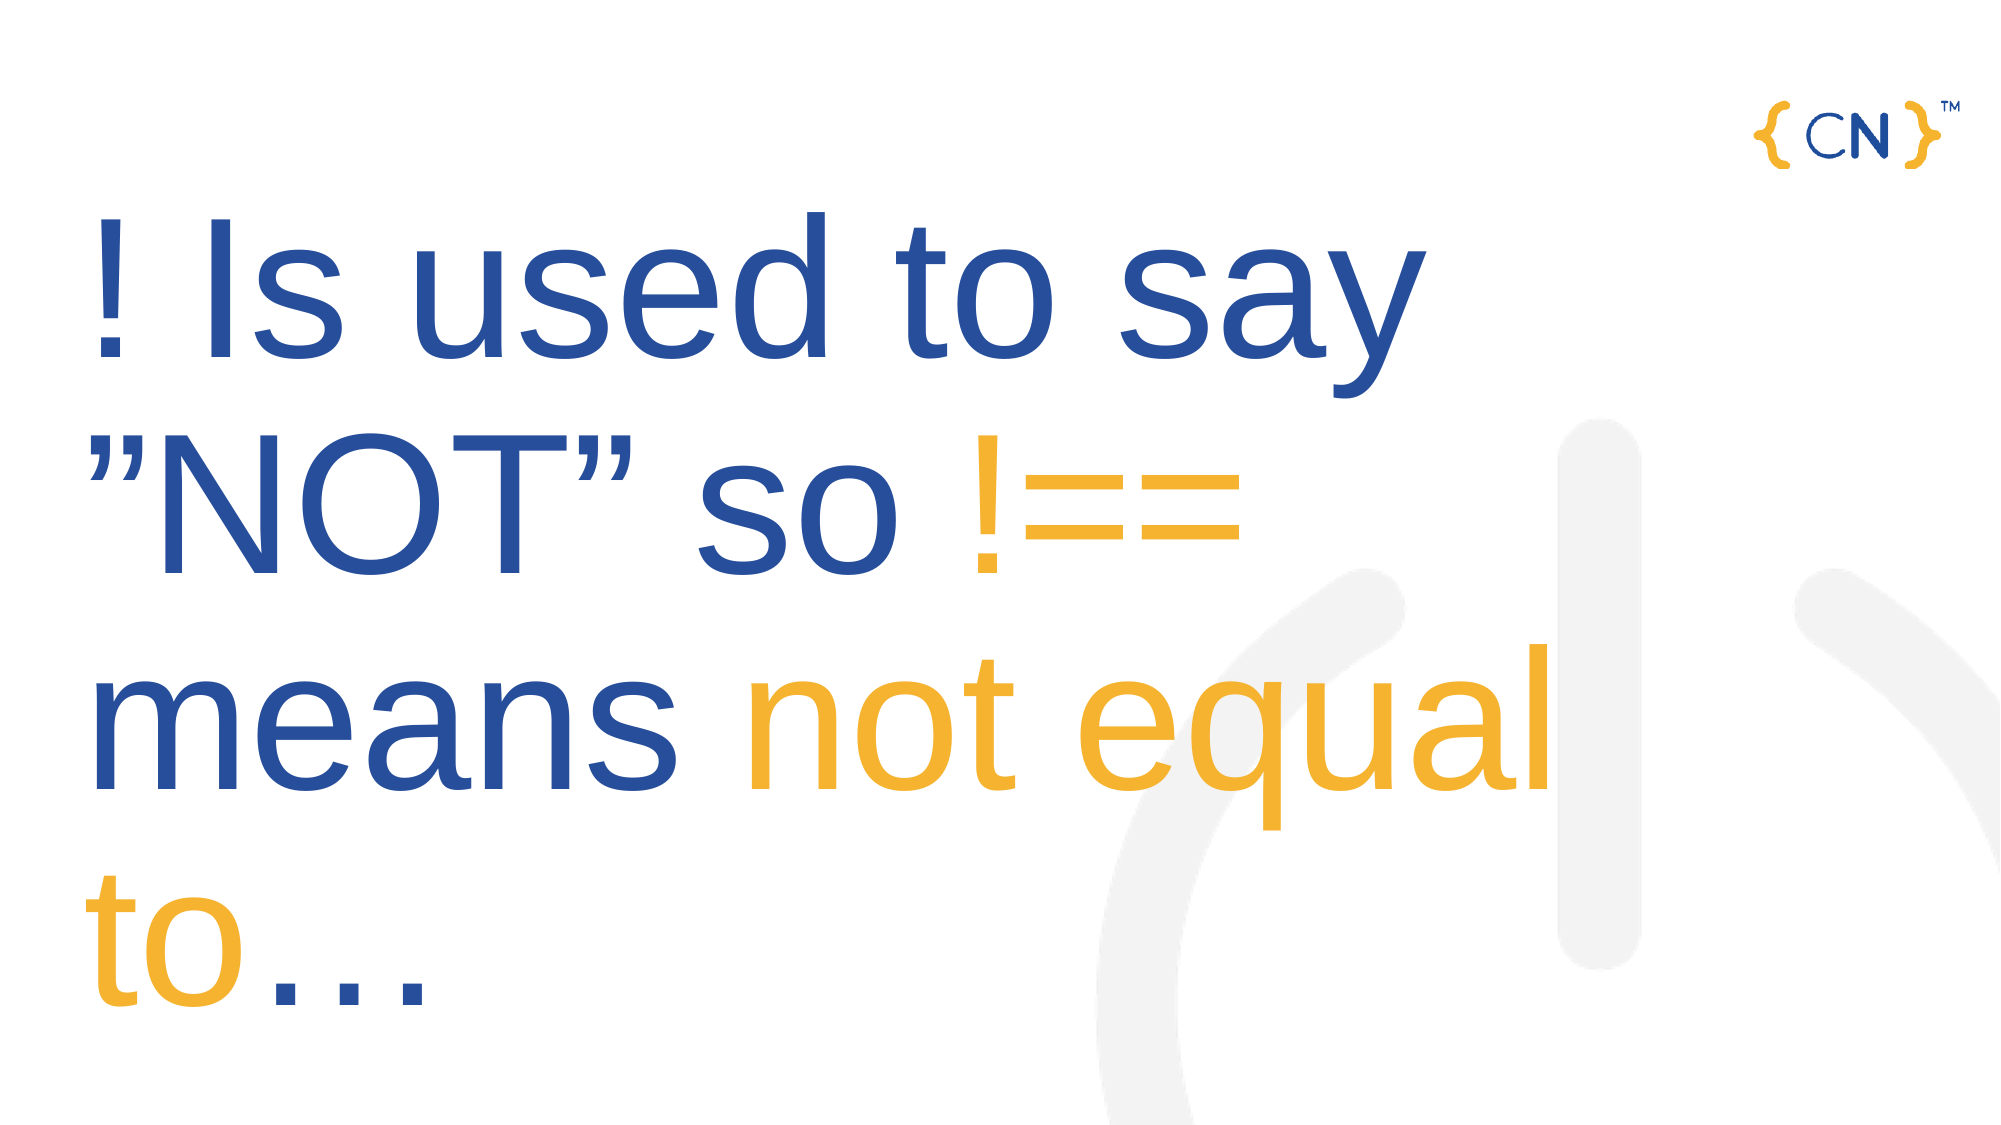

# ! Is used to say ”NOT” so !== means not equal to…